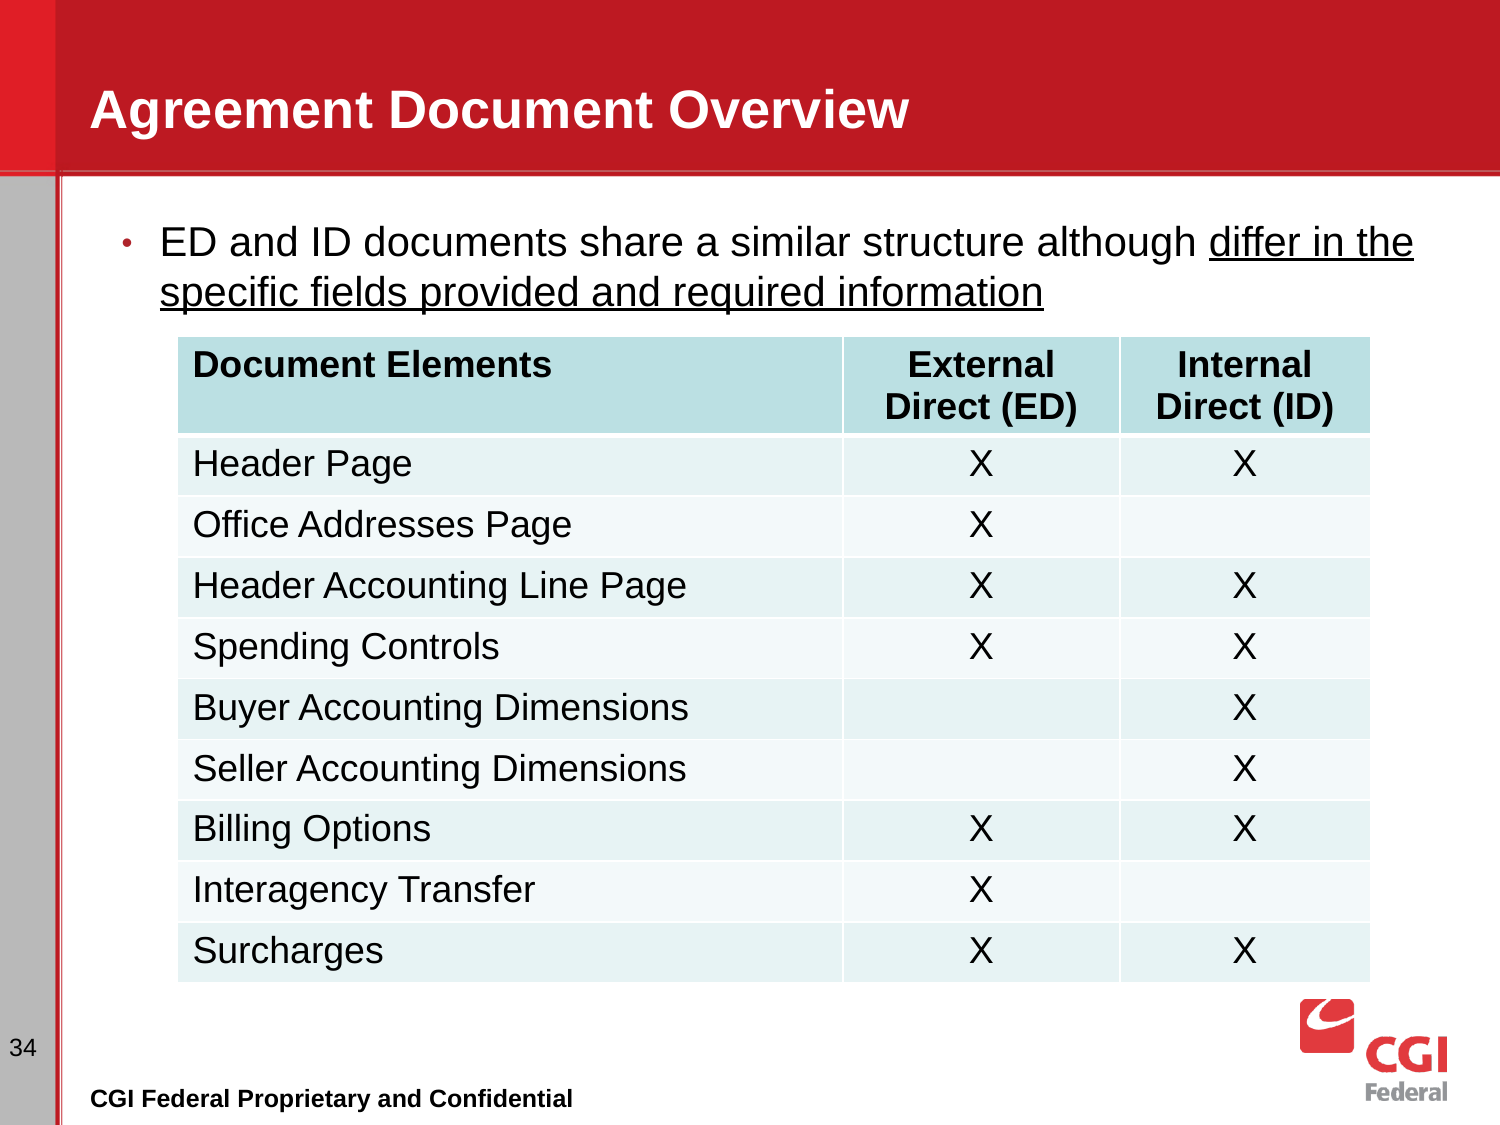

# Agreement Document Overview
ED and ID documents share a similar structure although differ in the specific fields provided and required information
| Document Elements | External Direct (ED) | Internal Direct (ID) |
| --- | --- | --- |
| Header Page | X | X |
| Office Addresses Page | X |  |
| Header Accounting Line Page | X | X |
| Spending Controls | X | X |
| Buyer Accounting Dimensions |  | X |
| Seller Accounting Dimensions |  | X |
| Billing Options | X | X |
| Interagency Transfer | X |  |
| Surcharges | X | X |
34
CGI Federal Proprietary and Confidential